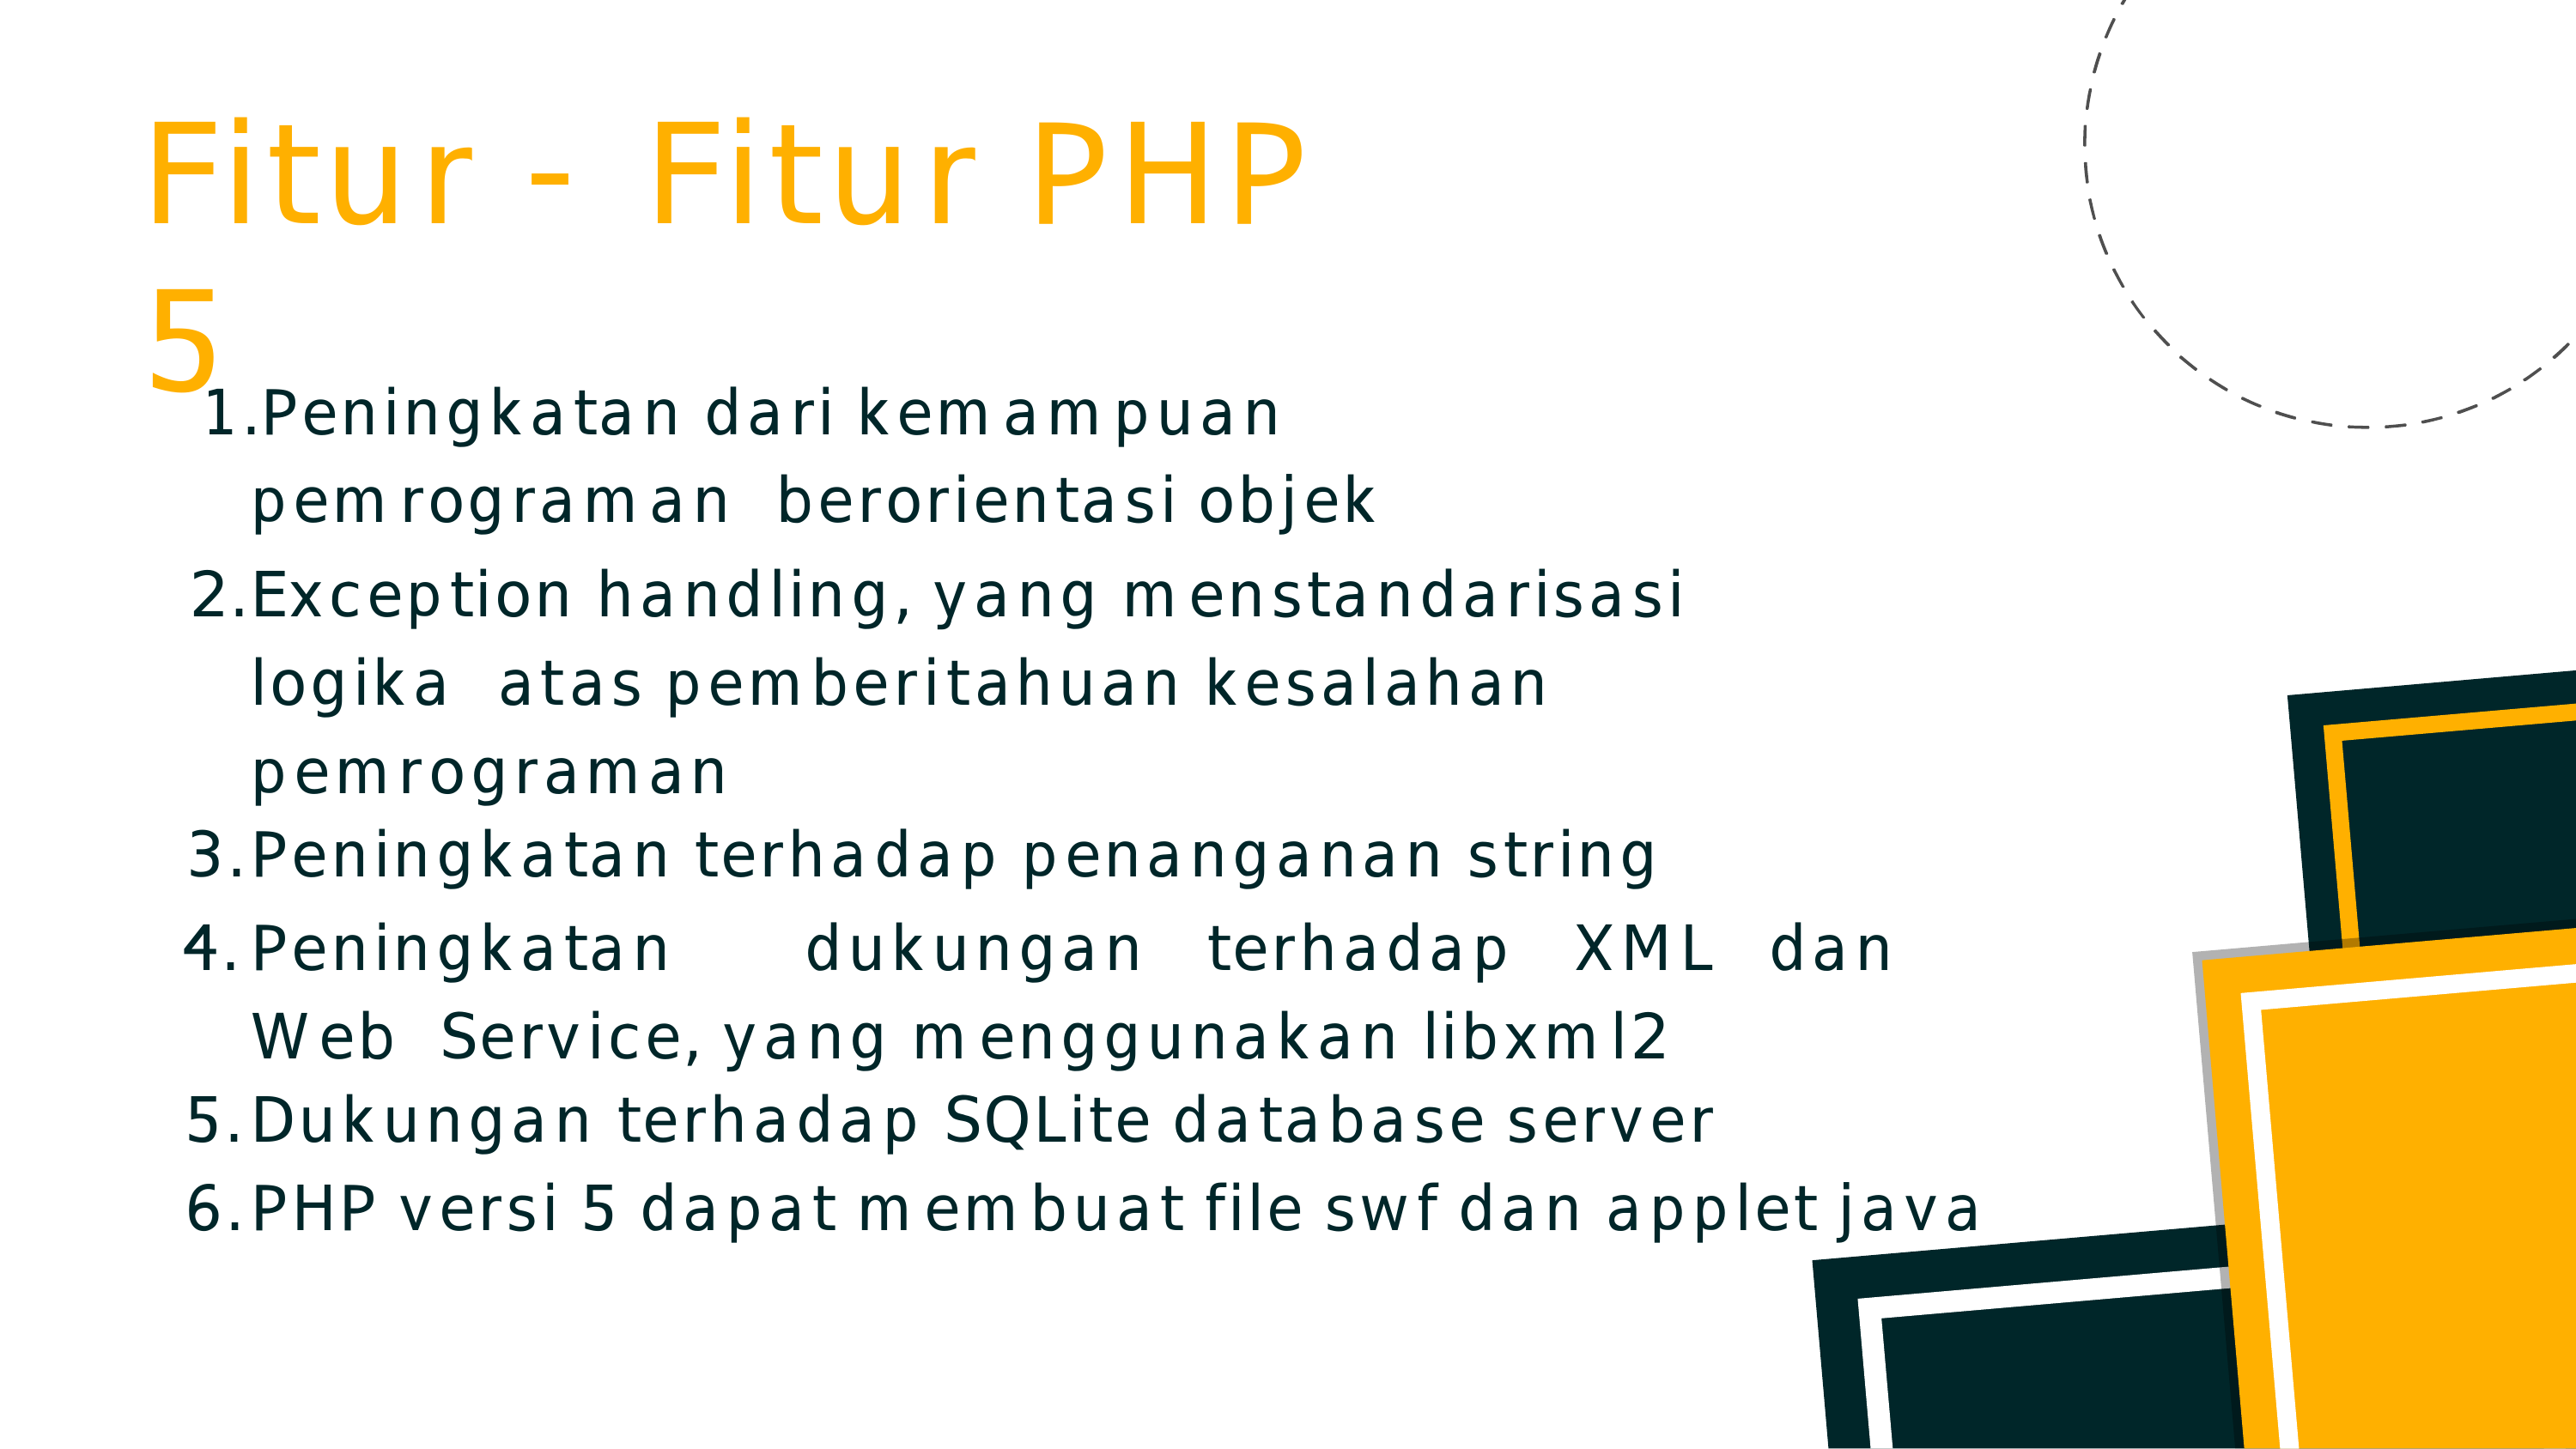

# Fitur - Fitur PHP 5
Peningkatan dari kemampuan pemrograman  berorientasi objek
Exception handling, yang menstandarisasi logika  atas pemberitahuan kesalahan pemrograman
Peningkatan terhadap penanganan string
Peningkatan	dukungan	terhadap	XML	dan	Web  Service, yang menggunakan libxml2
Dukungan terhadap SQLite database server
PHP versi 5 dapat membuat file swf dan applet java